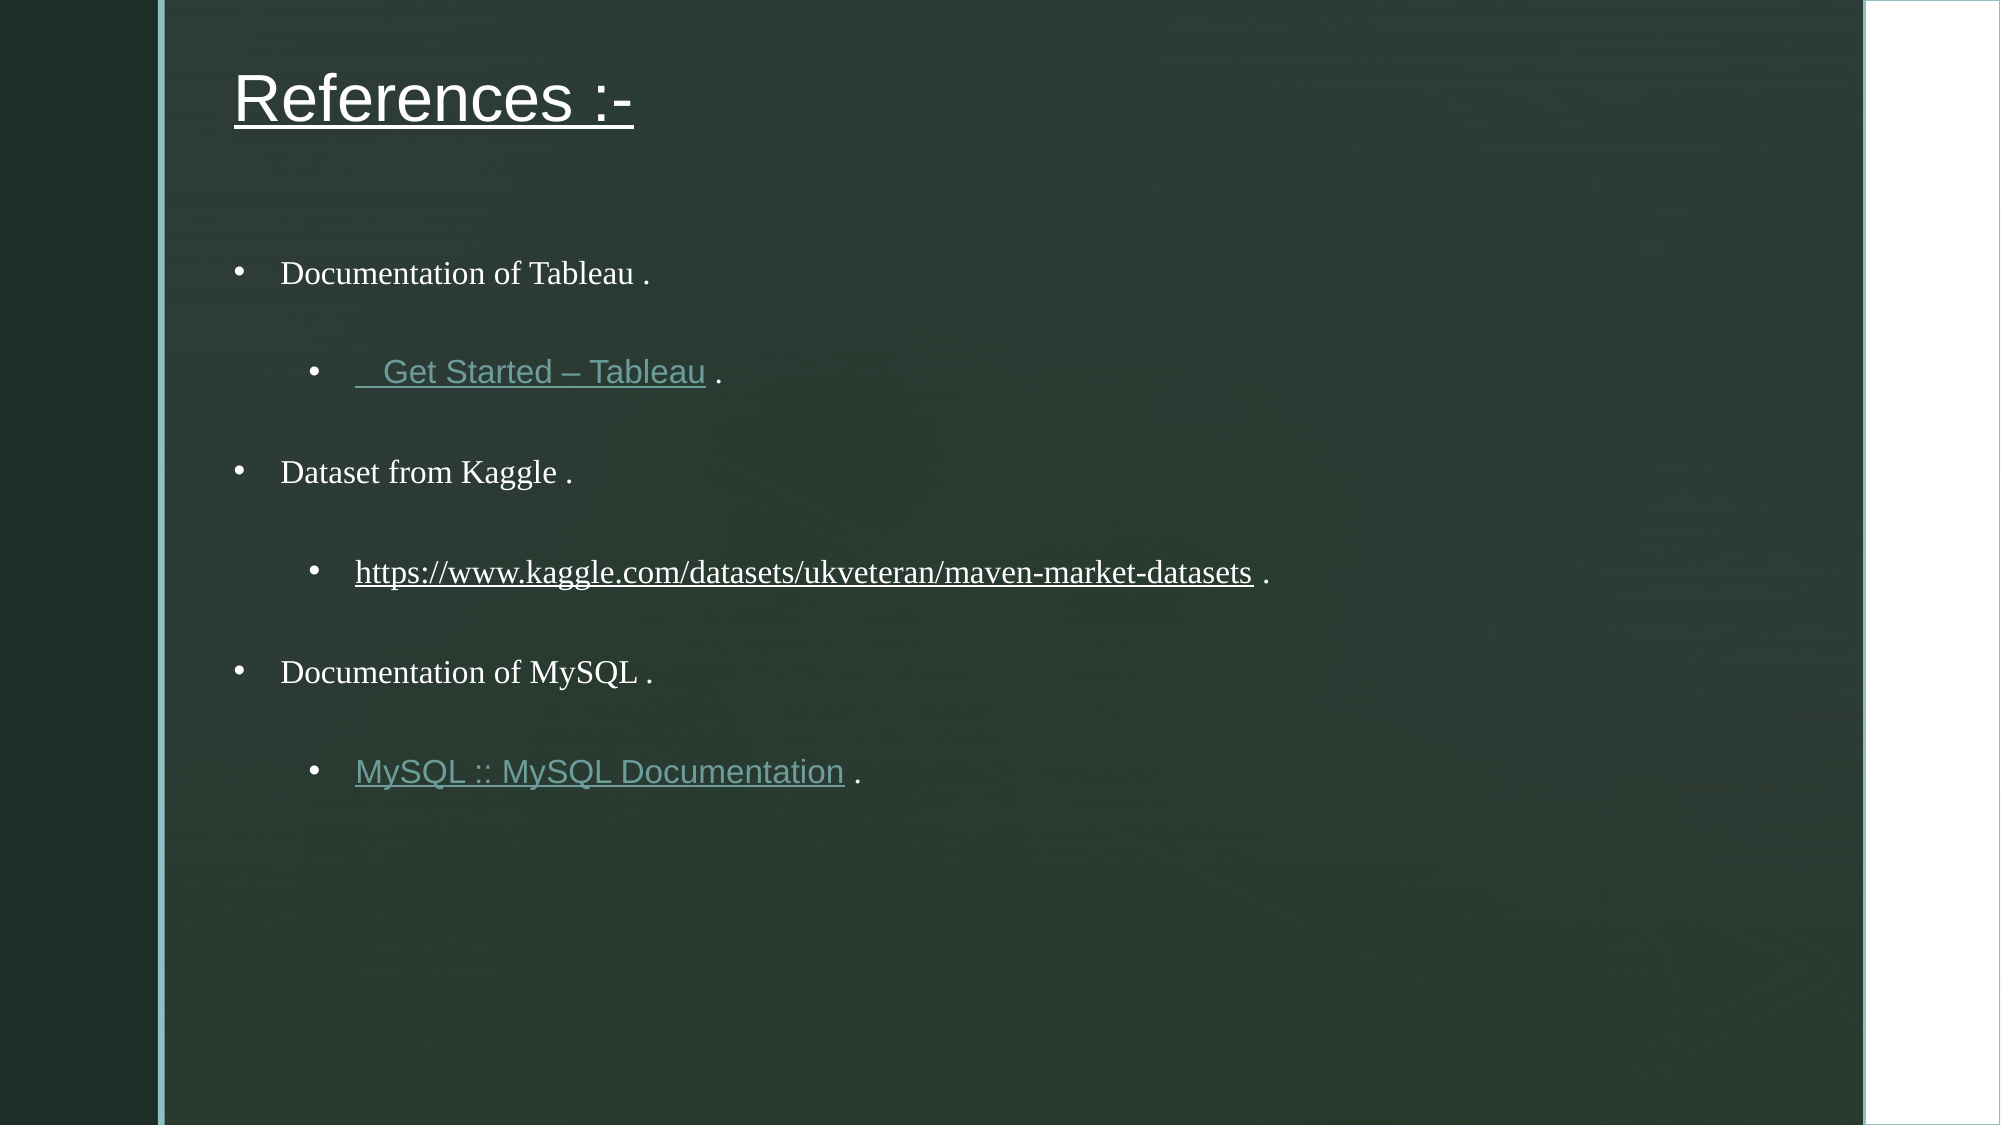

References :-
Documentation of Tableau .
   Get Started – Tableau .
Dataset from Kaggle .
https://www.kaggle.com/datasets/ukveteran/maven-market-datasets .
Documentation of MySQL .
MySQL :: MySQL Documentation .